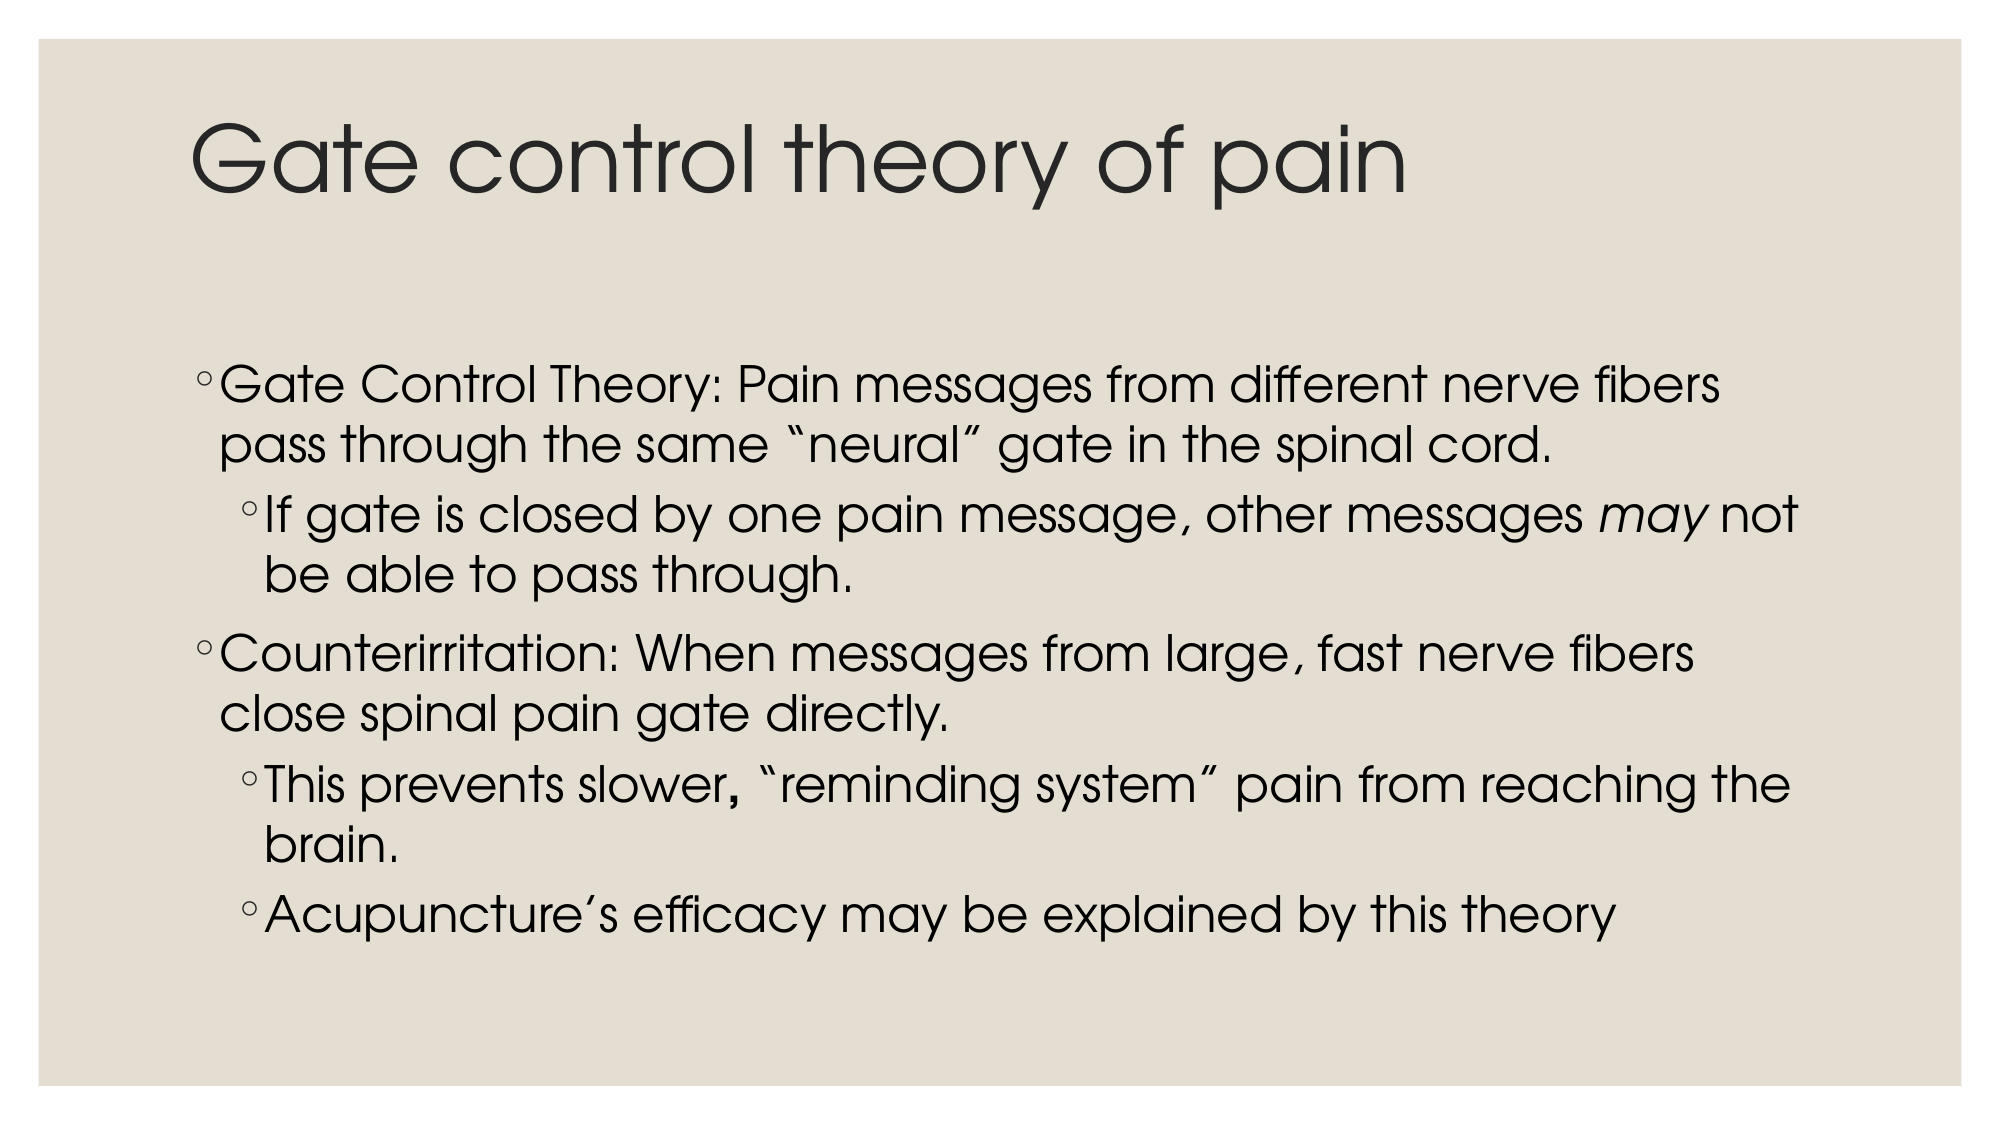

# Gate control theory of pain
Gate Control Theory: Pain messages from different nerve fibers pass through the same “neural” gate in the spinal cord.
If gate is closed by one pain message, other messages may not be able to pass through.
Counterirritation: When messages from large, fast nerve fibers close spinal pain gate directly.
This prevents slower, “reminding system” pain from reaching the brain.
Acupuncture’s efficacy may be explained by this theory